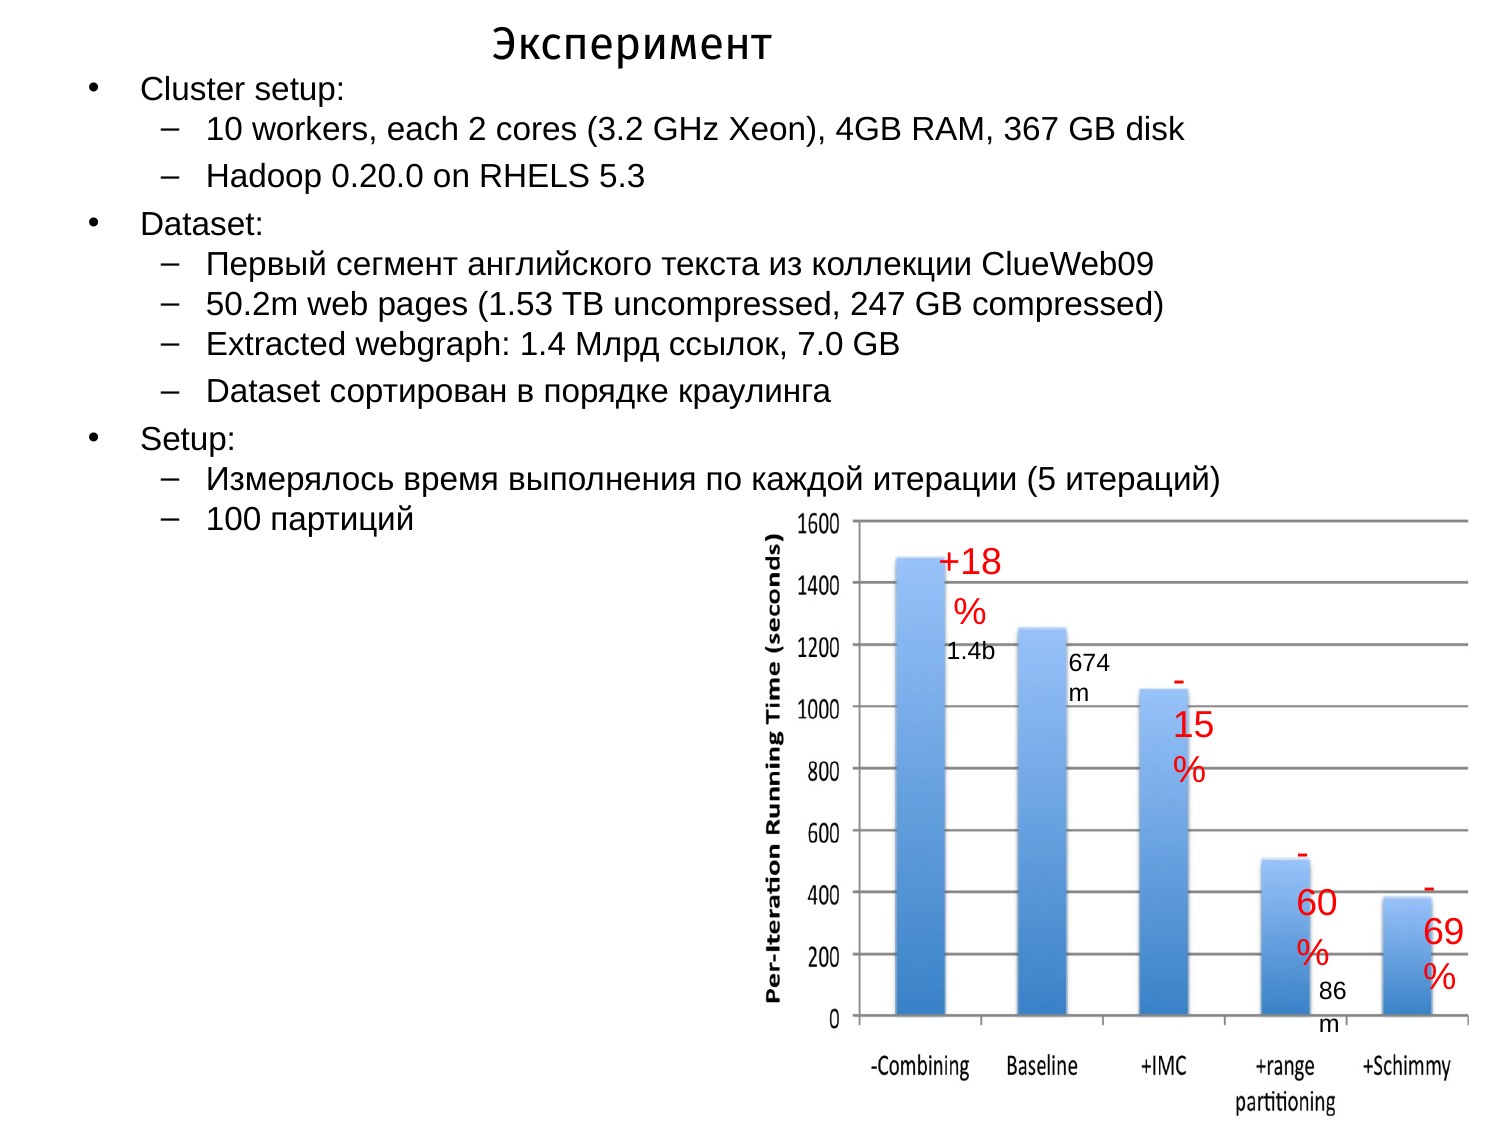

# Эксперимент
Cluster setup:
10 workers, each 2 cores (3.2 GHz Xeon), 4GB RAM, 367 GB disk
Hadoop 0.20.0 on RHELS 5.3
Dataset:
Первый сегмент английского текста из коллекции ClueWeb09
50.2m web pages (1.53 TB uncompressed, 247 GB compressed)
Extracted webgraph: 1.4 Млрд ссылок, 7.0 GB
Dataset сортирован в порядке краулинга
Setup:
Измерялось время выполнения по каждой итерации (5 итераций)
100 партиций

+18%
1.4b
674m
-15%
-60%
86m
-69%